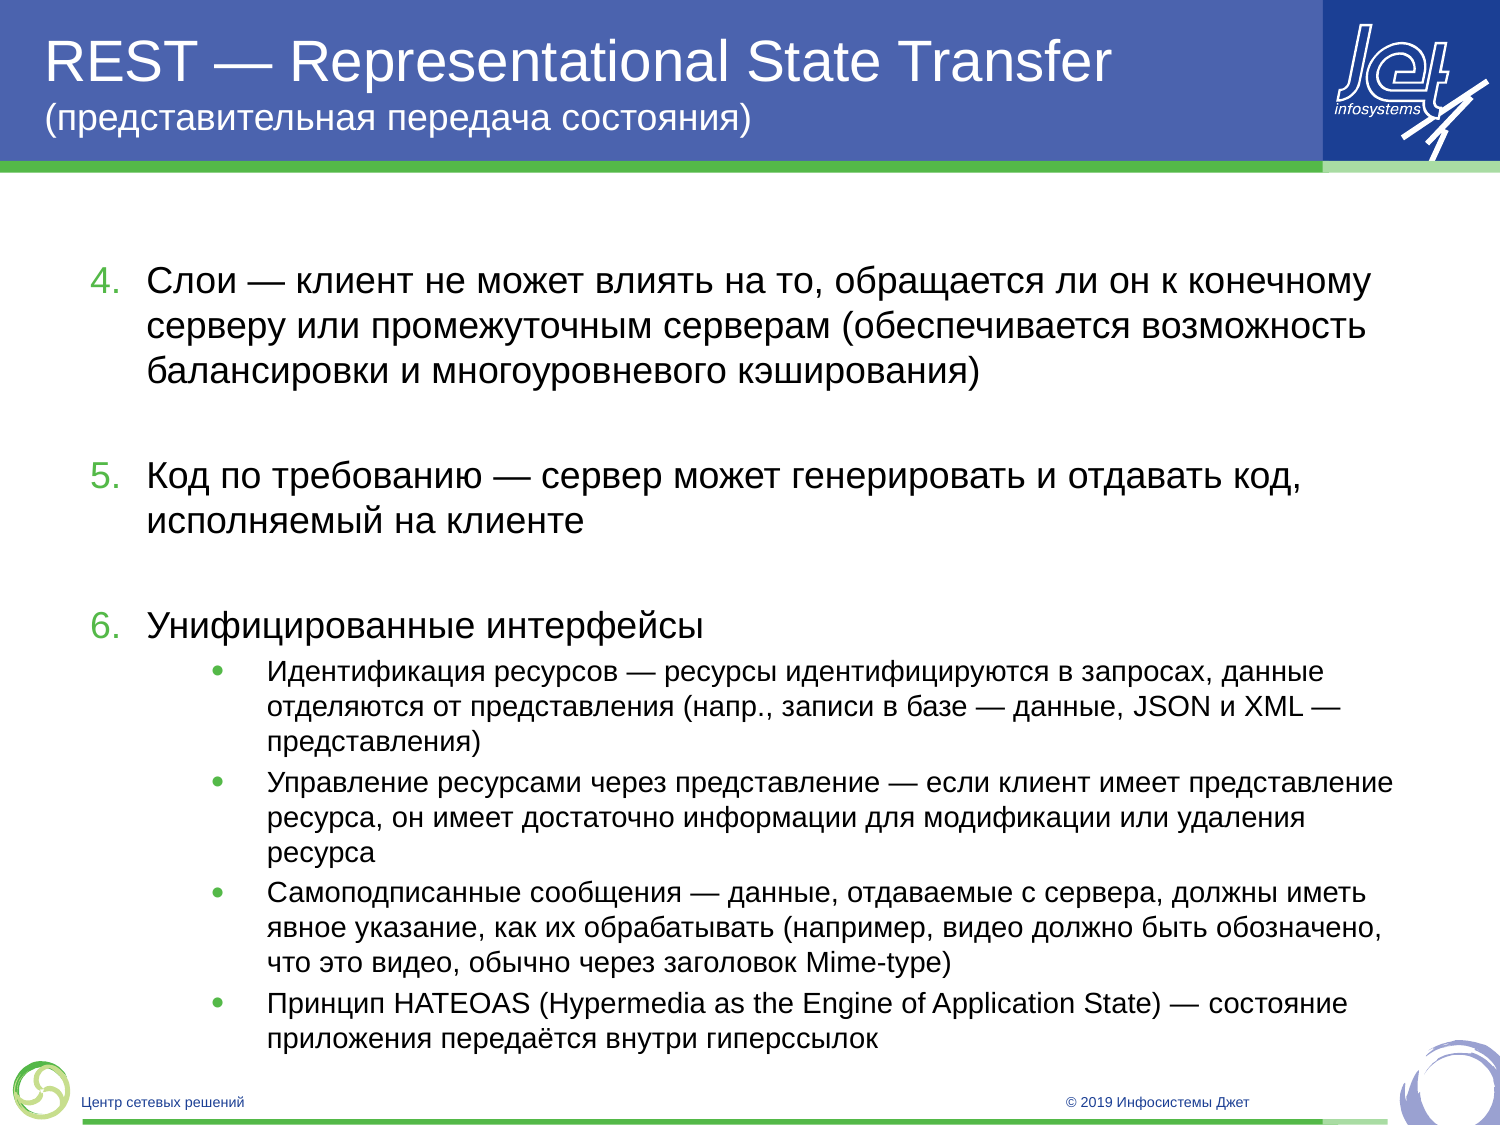

# REST — Representational State Transfer (представительная передача состояния)

Слои — клиент не может влиять на то, обращается ли он к конечному серверу или промежуточным серверам (обеспечивается возможность балансировки и многоуровневого кэширования)

Код по требованию — сервер может генерировать и отдавать код, исполняемый на клиенте

Унифицированные интерфейсы
Идентификация ресурсов — ресурсы идентифицируются в запросах, данные отделяются от представления (напр., записи в базе — данные, JSON и XML — представления)
Управление ресурсами через представление — если клиент имеет представление ресурса, он имеет достаточно информации для модификации или удаления ресурса
Самоподписанные сообщения — данные, отдаваемые с сервера, должны иметь явное указание, как их обрабатывать (например, видео должно быть обозначено, что это видео, обычно через заголовок Mime-type)
Принцип HATEOAS (Hypermedia as the Engine of Application State) — состояние приложения передаётся внутри гиперссылок